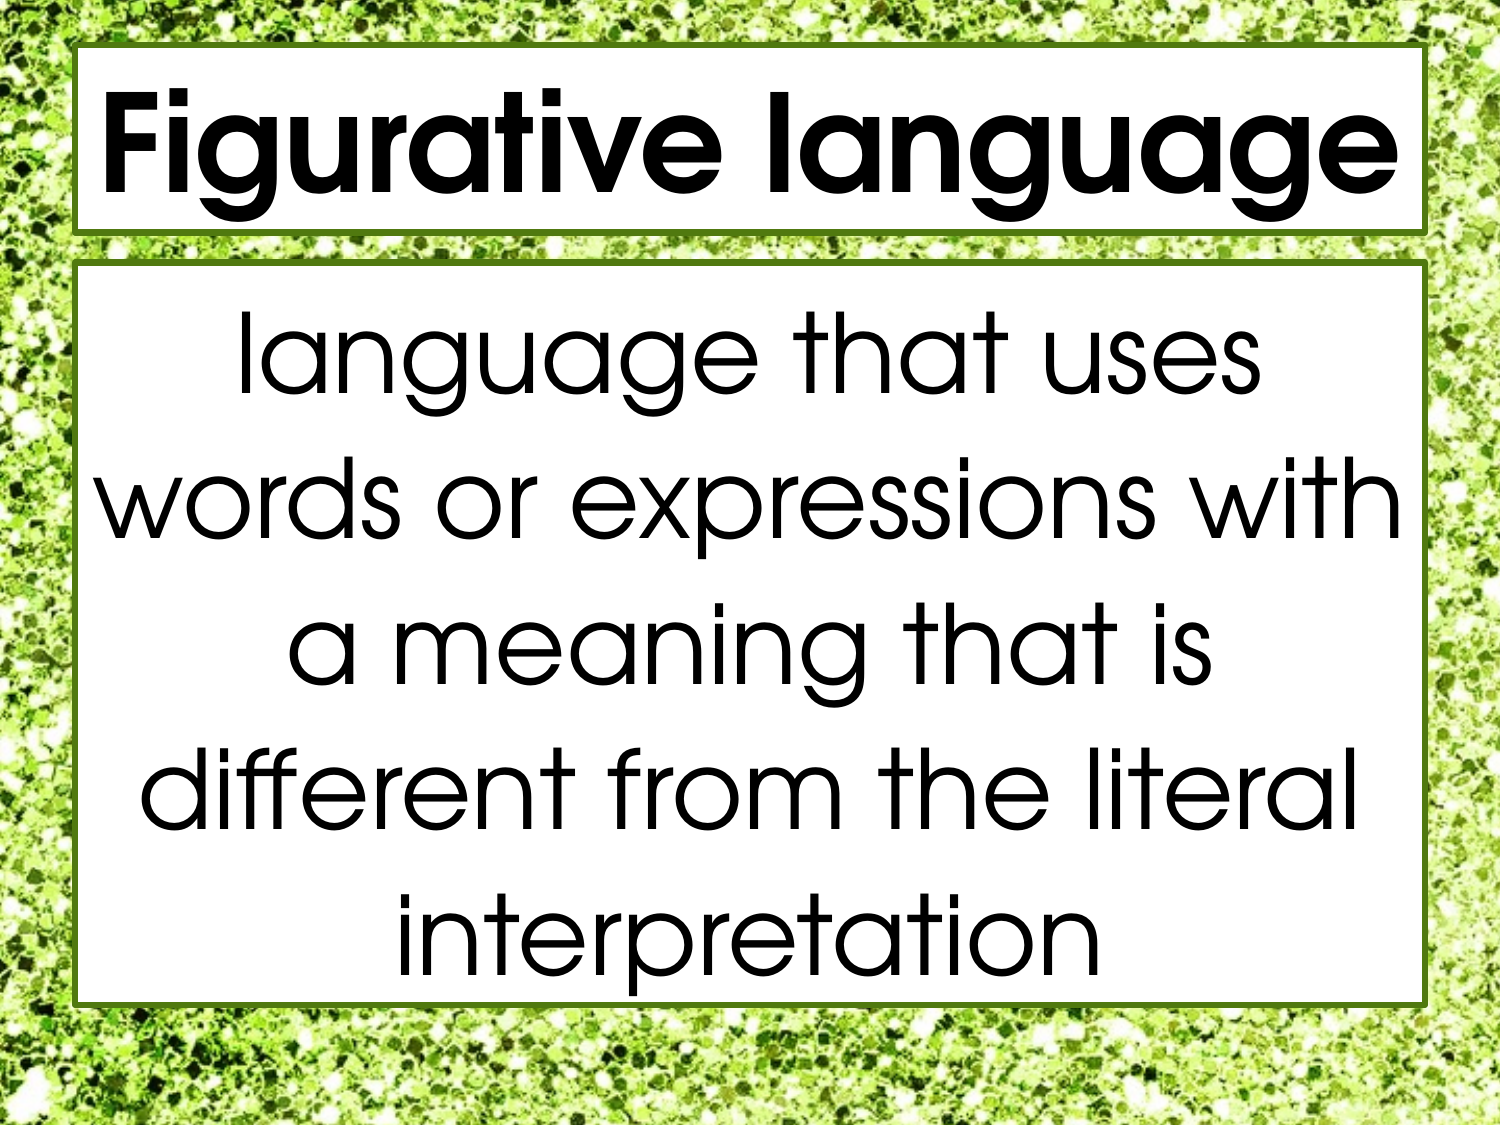

# Figurative language
language that uses words or expressions with a meaning that is different from the literal interpretation